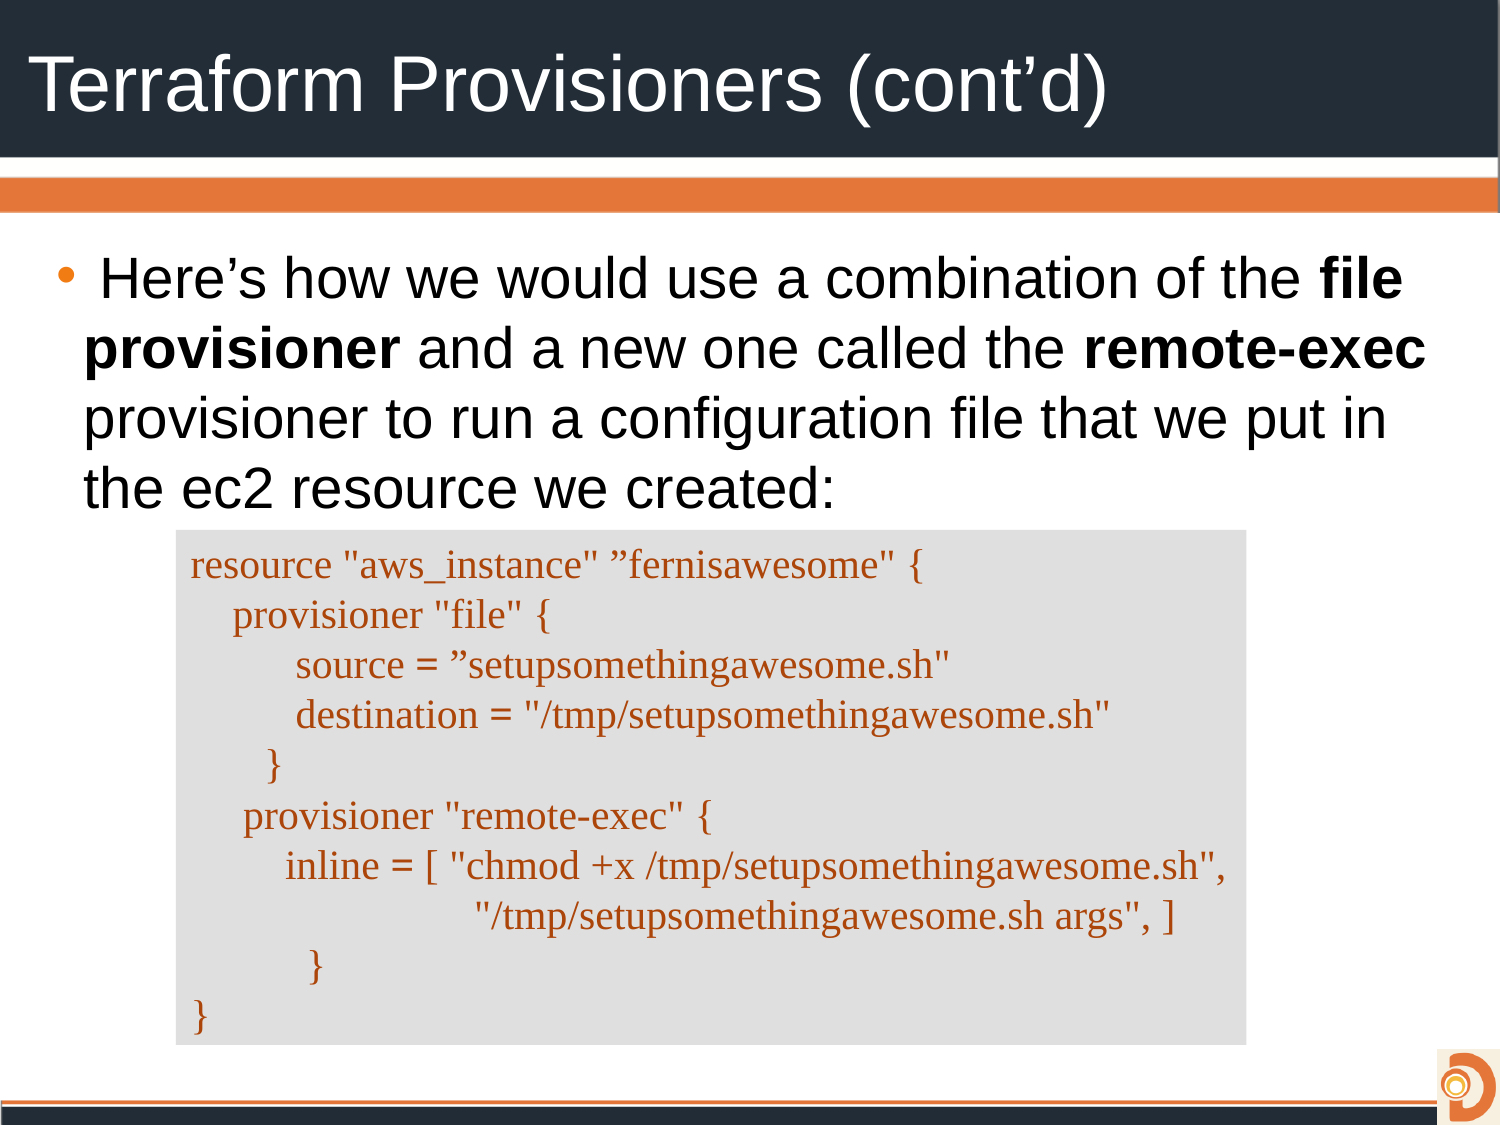

# Terraform Provisioners (cont’d)
 Here’s how we would use a combination of the file provisioner and a new one called the remote-exec provisioner to run a configuration file that we put in the ec2 resource we created:

resource "aws_instance" ”fernisawesome" {
    provisioner "file" {
          source = ”setupsomethingawesome.sh"
          destination = "/tmp/setupsomethingawesome.sh"
       }
     provisioner "remote-exec" {
         inline = [ "chmod +x /tmp/setupsomethingawesome.sh",
                           "/tmp/setupsomethingawesome.sh args", ]
           }
}